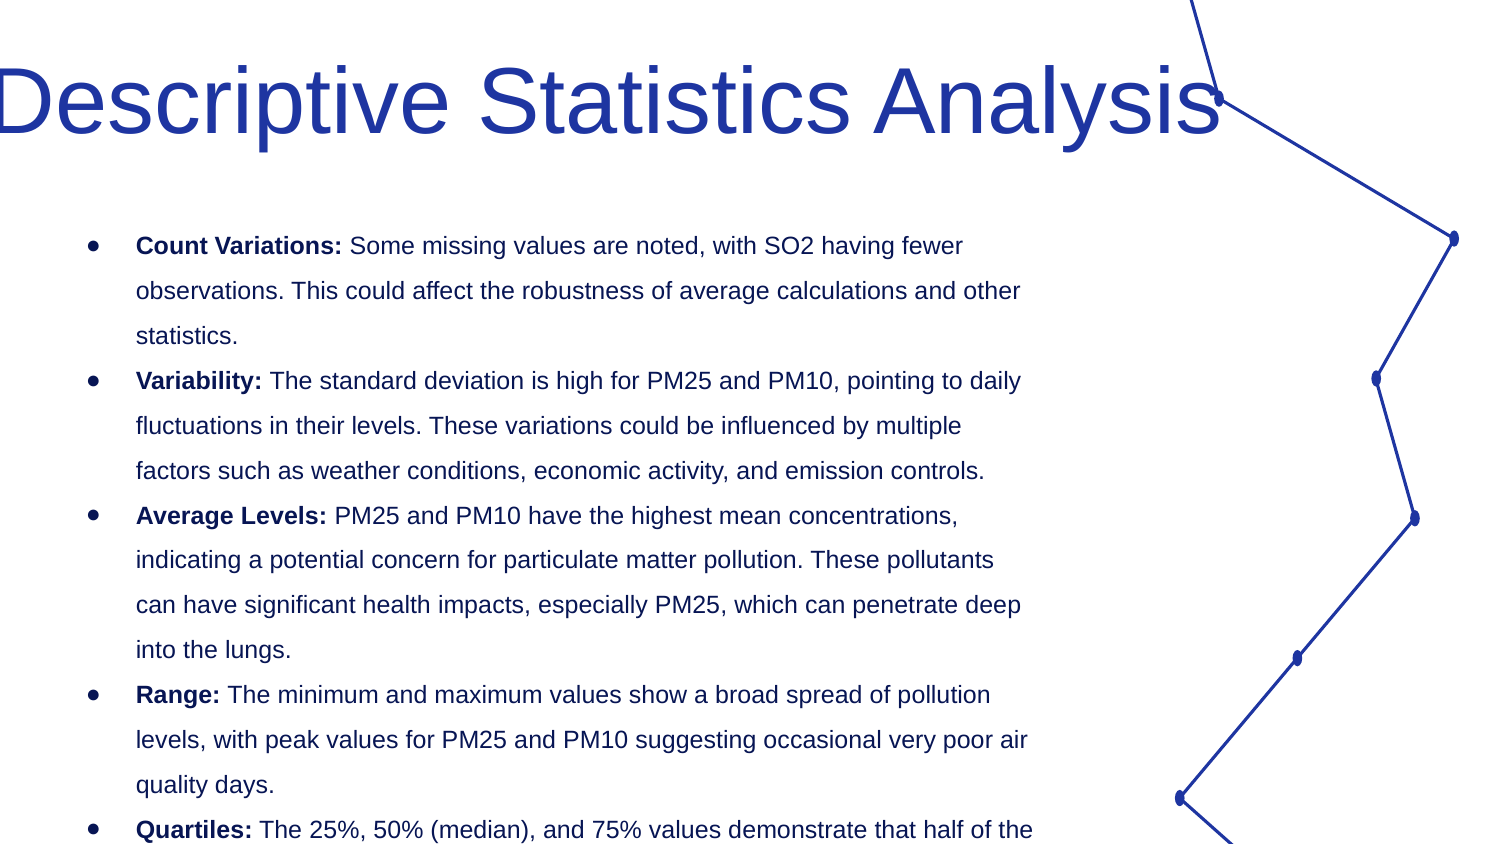

Descriptive Statistics Analysis
Count Variations: Some missing values are noted, with SO2 having fewer observations. This could affect the robustness of average calculations and other statistics.
Variability: The standard deviation is high for PM25 and PM10, pointing to daily fluctuations in their levels. These variations could be influenced by multiple factors such as weather conditions, economic activity, and emission controls.
Average Levels: PM25 and PM10 have the highest mean concentrations, indicating a potential concern for particulate matter pollution. These pollutants can have significant health impacts, especially PM25, which can penetrate deep into the lungs.
Range: The minimum and maximum values show a broad spread of pollution levels, with peak values for PM25 and PM10 suggesting occasional very poor air quality days.
Quartiles: The 25%, 50% (median), and 75% values demonstrate that half of the observed days fall within a moderate to potentially unhealthy range for PM25, highlighting a regular exposure to higher pollution levels.